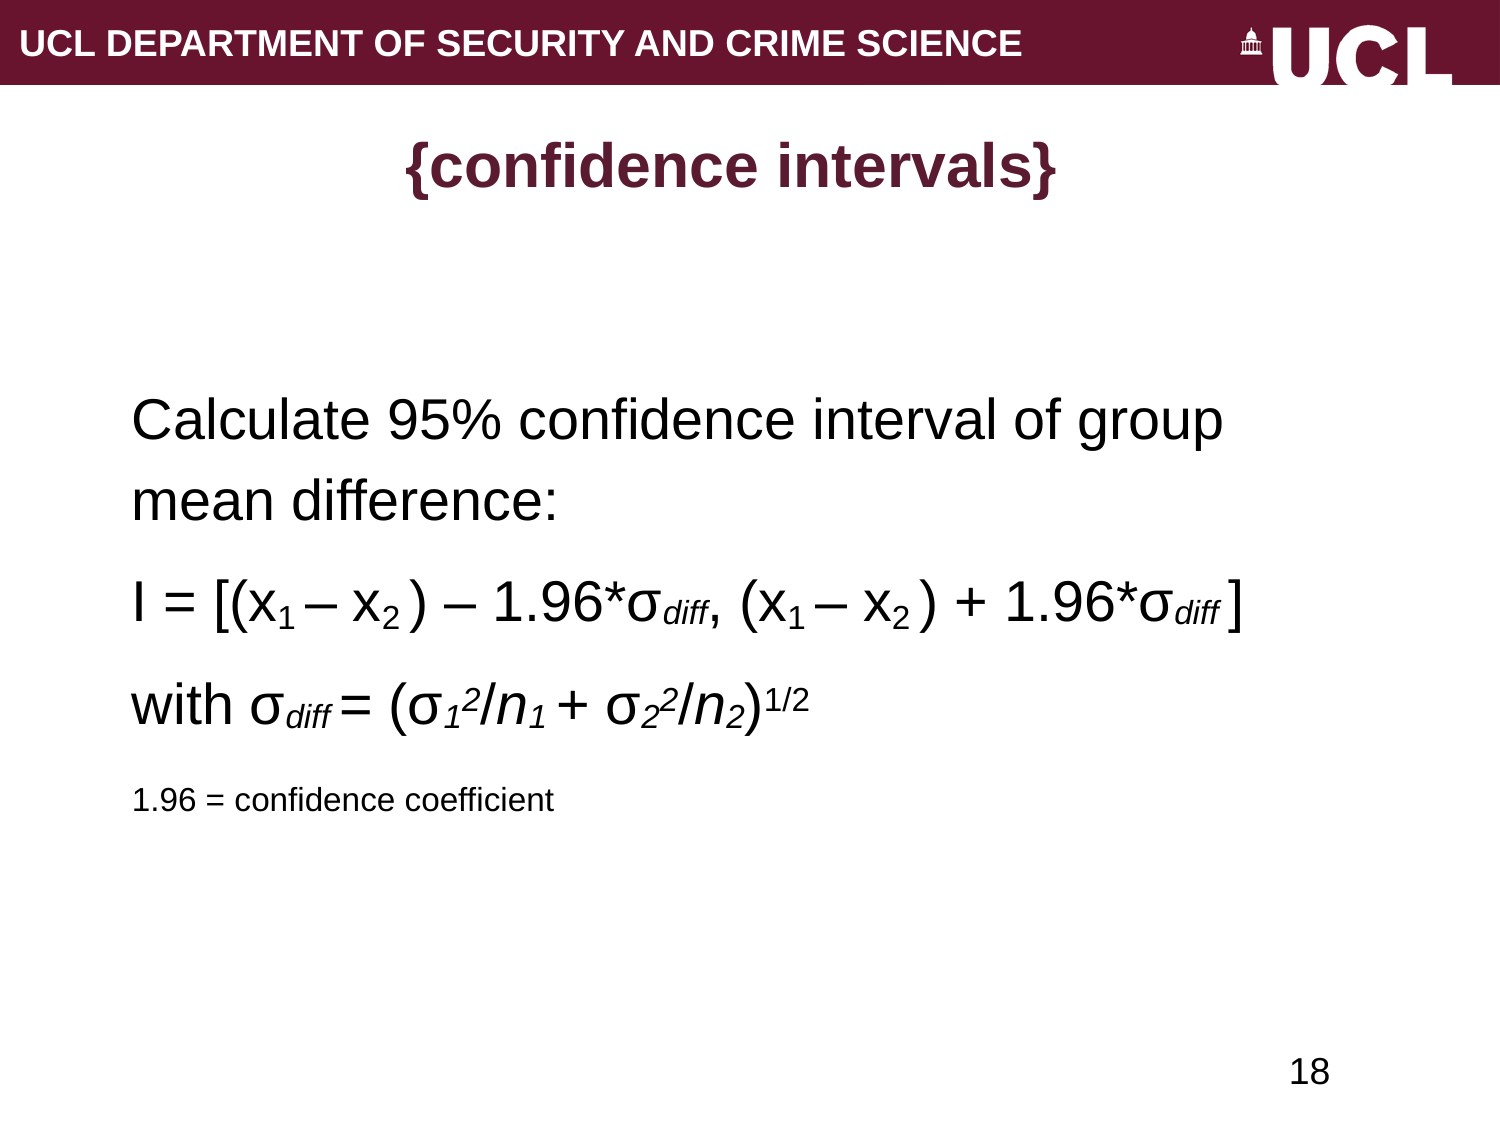

# {confidence intervals}

Calculate 95% confidence interval of group mean difference:
I = [(x1 – x2 ) – 1.96*σdiff, (x1 – x2 ) + 1.96*σdiff ]
with σdiff = (σ12/n1 + σ22/n2)1/2
1.96 = confidence coefficient

18